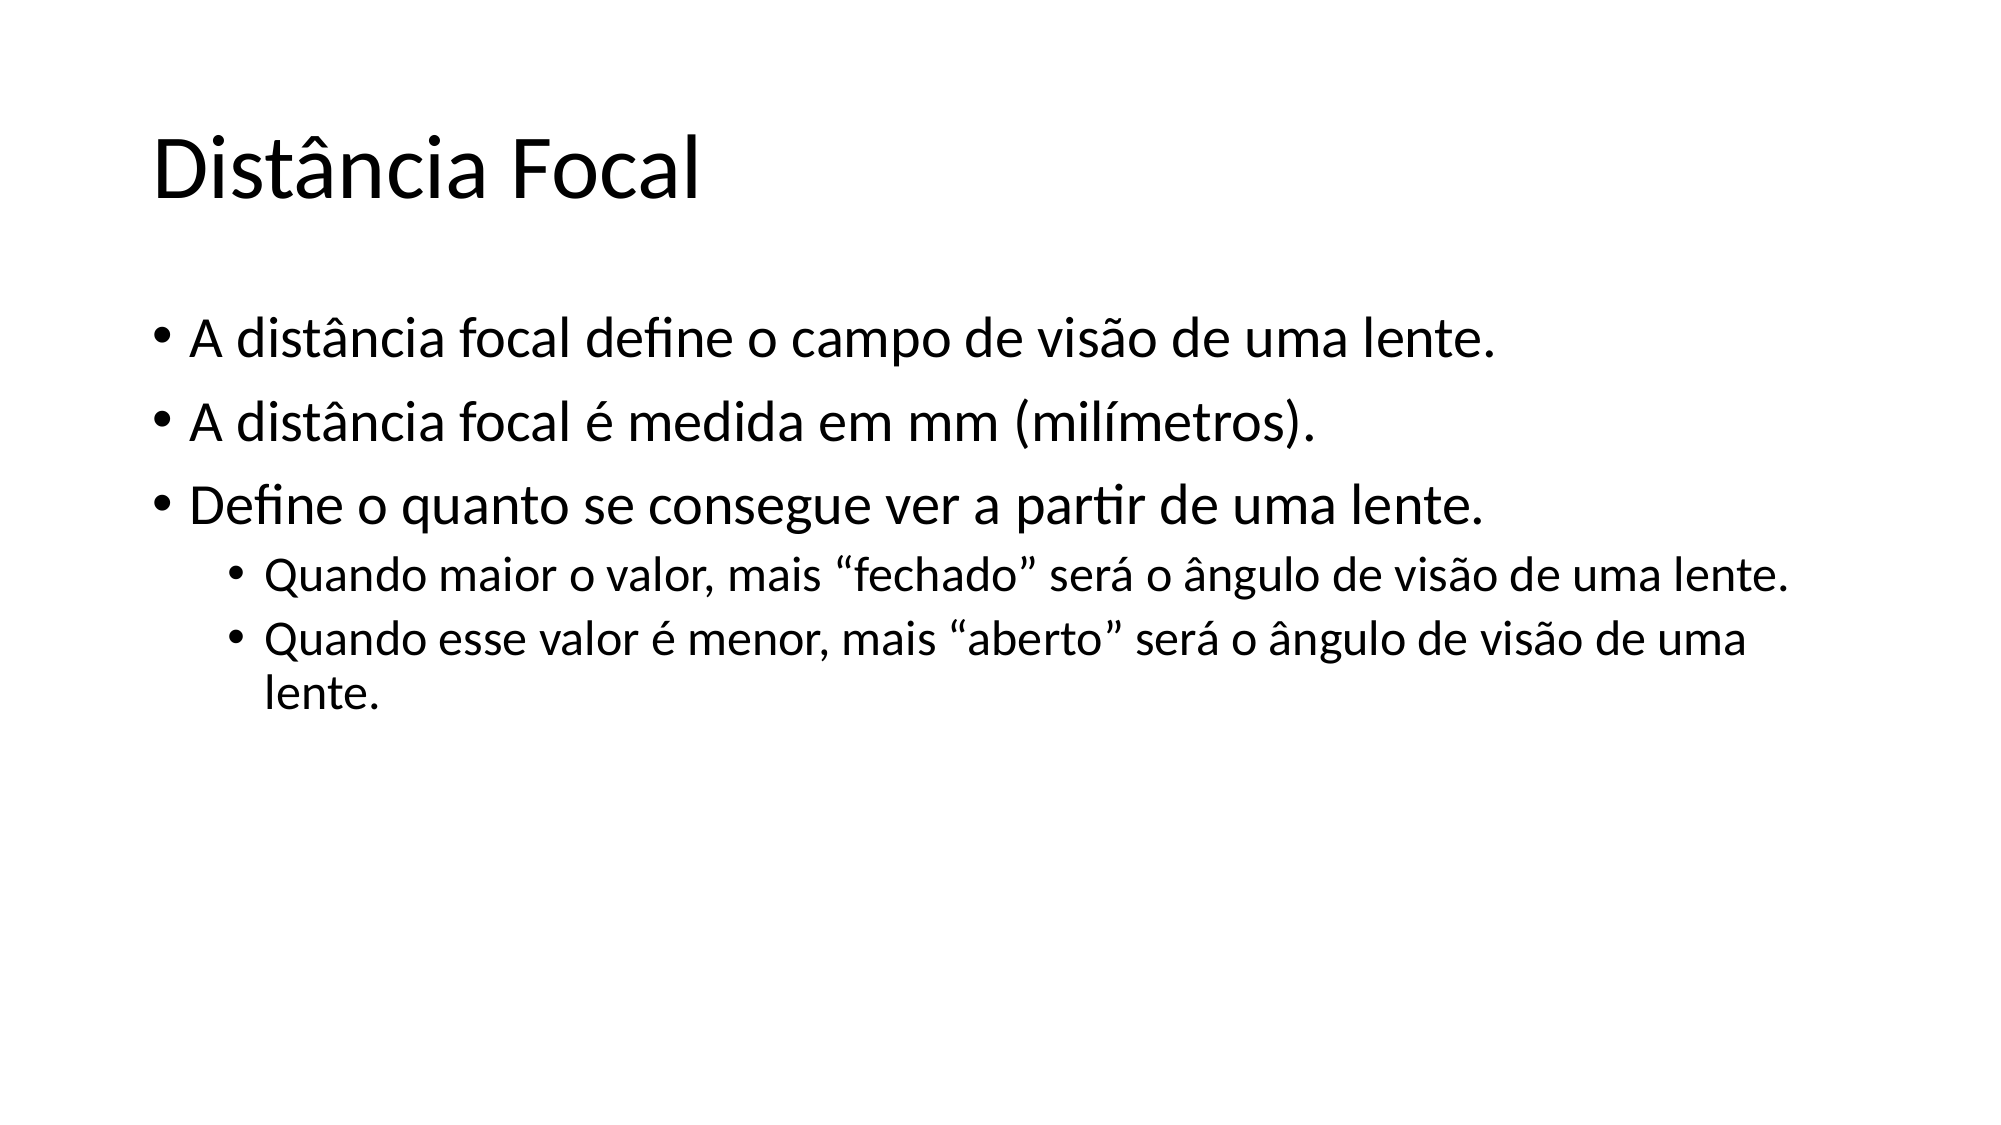

# Distância Focal
A distância focal define o campo de visão de uma lente.
A distância focal é medida em mm (milímetros).
Define o quanto se consegue ver a partir de uma lente.
Quando maior o valor, mais “fechado” será o ângulo de visão de uma lente.
Quando esse valor é menor, mais “aberto” será o ângulo de visão de uma lente.